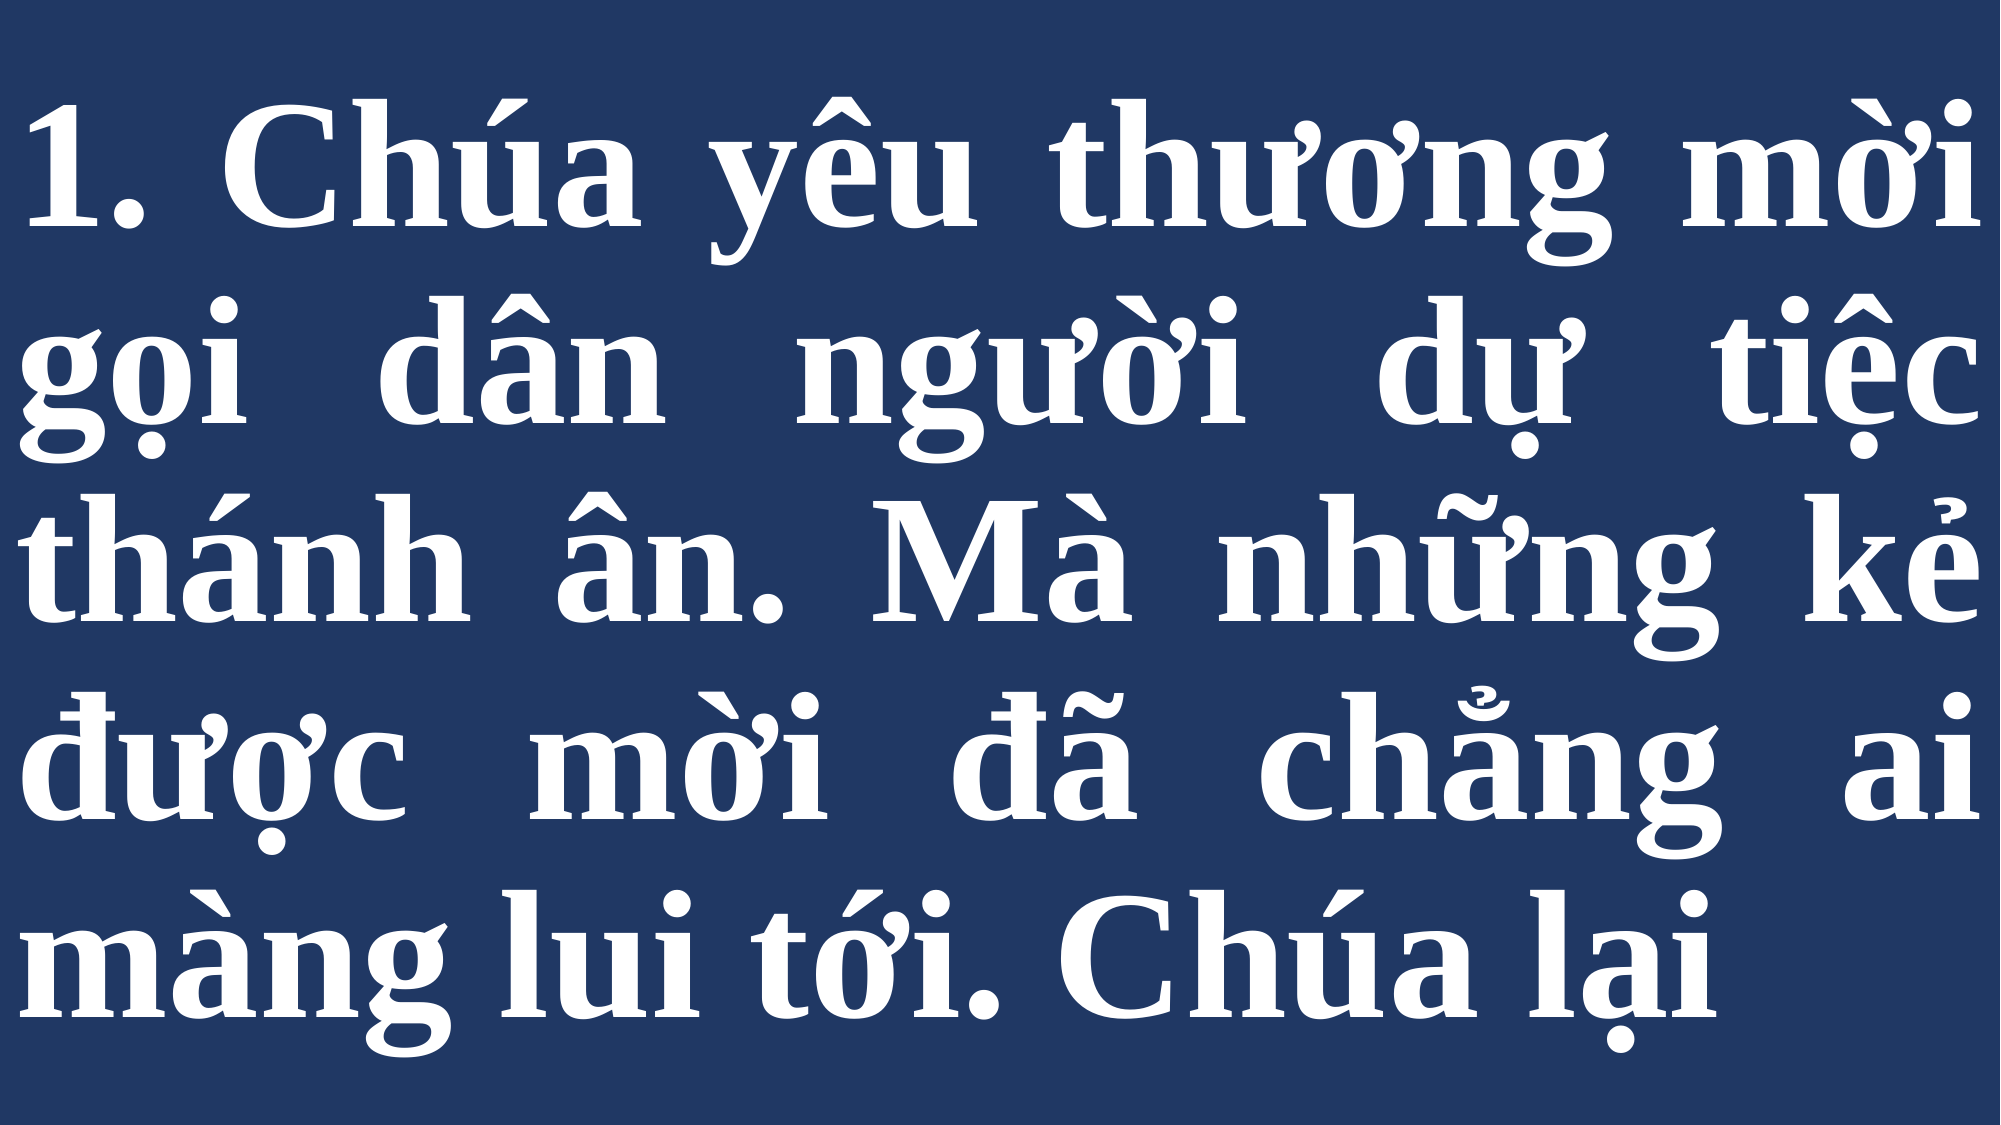

# 1. Chúa yêu thương mời gọi dân người dự tiệc thánh ân. Mà những kẻ được mời đã chẳng ai màng lui tới. Chúa lại